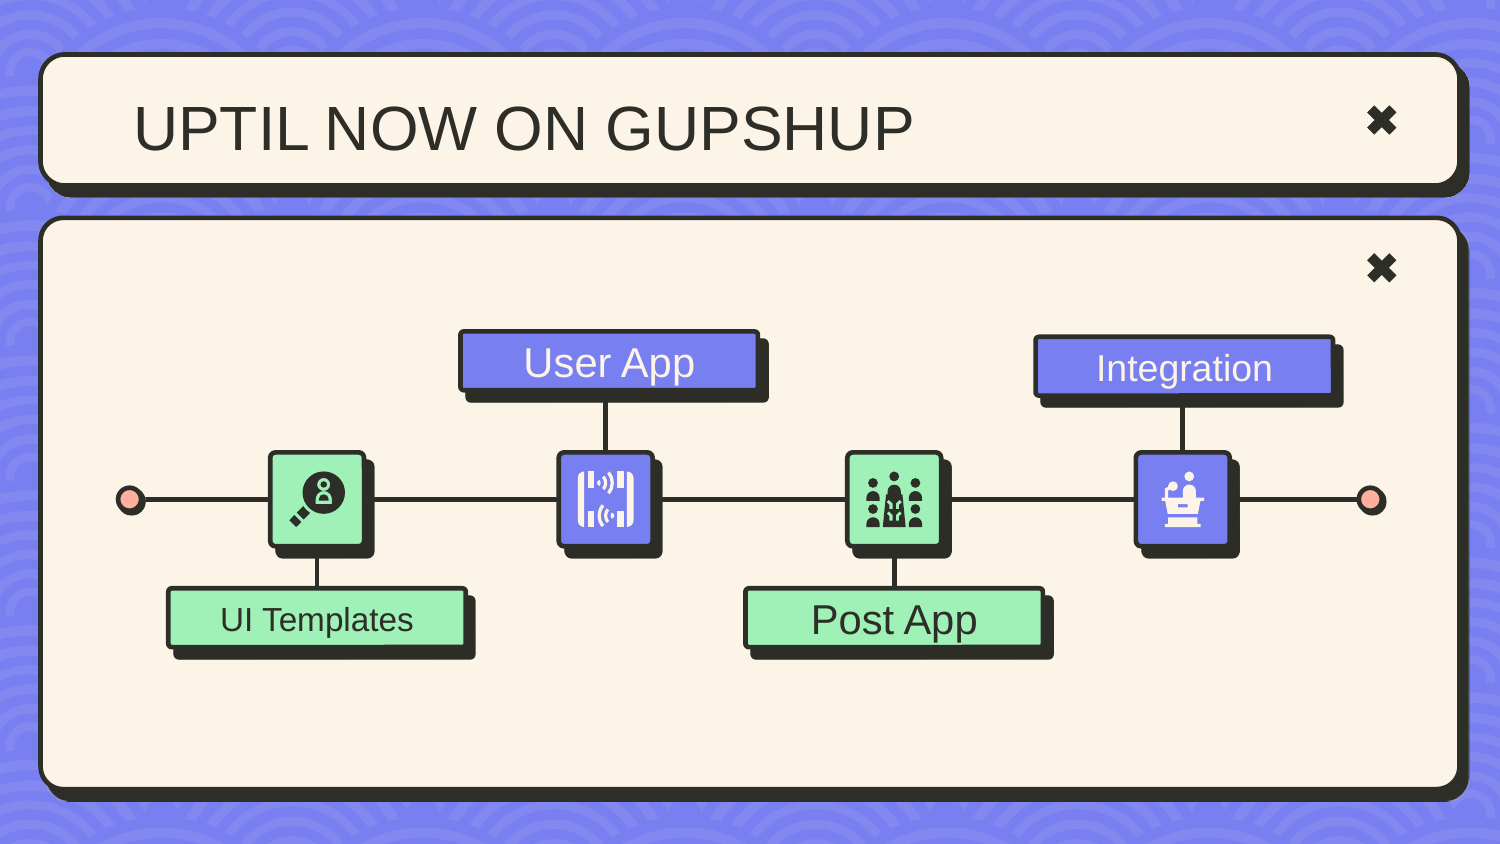

# UPTIL NOW ON GUPSHUP
User App
Integration

UI Templates

Post App